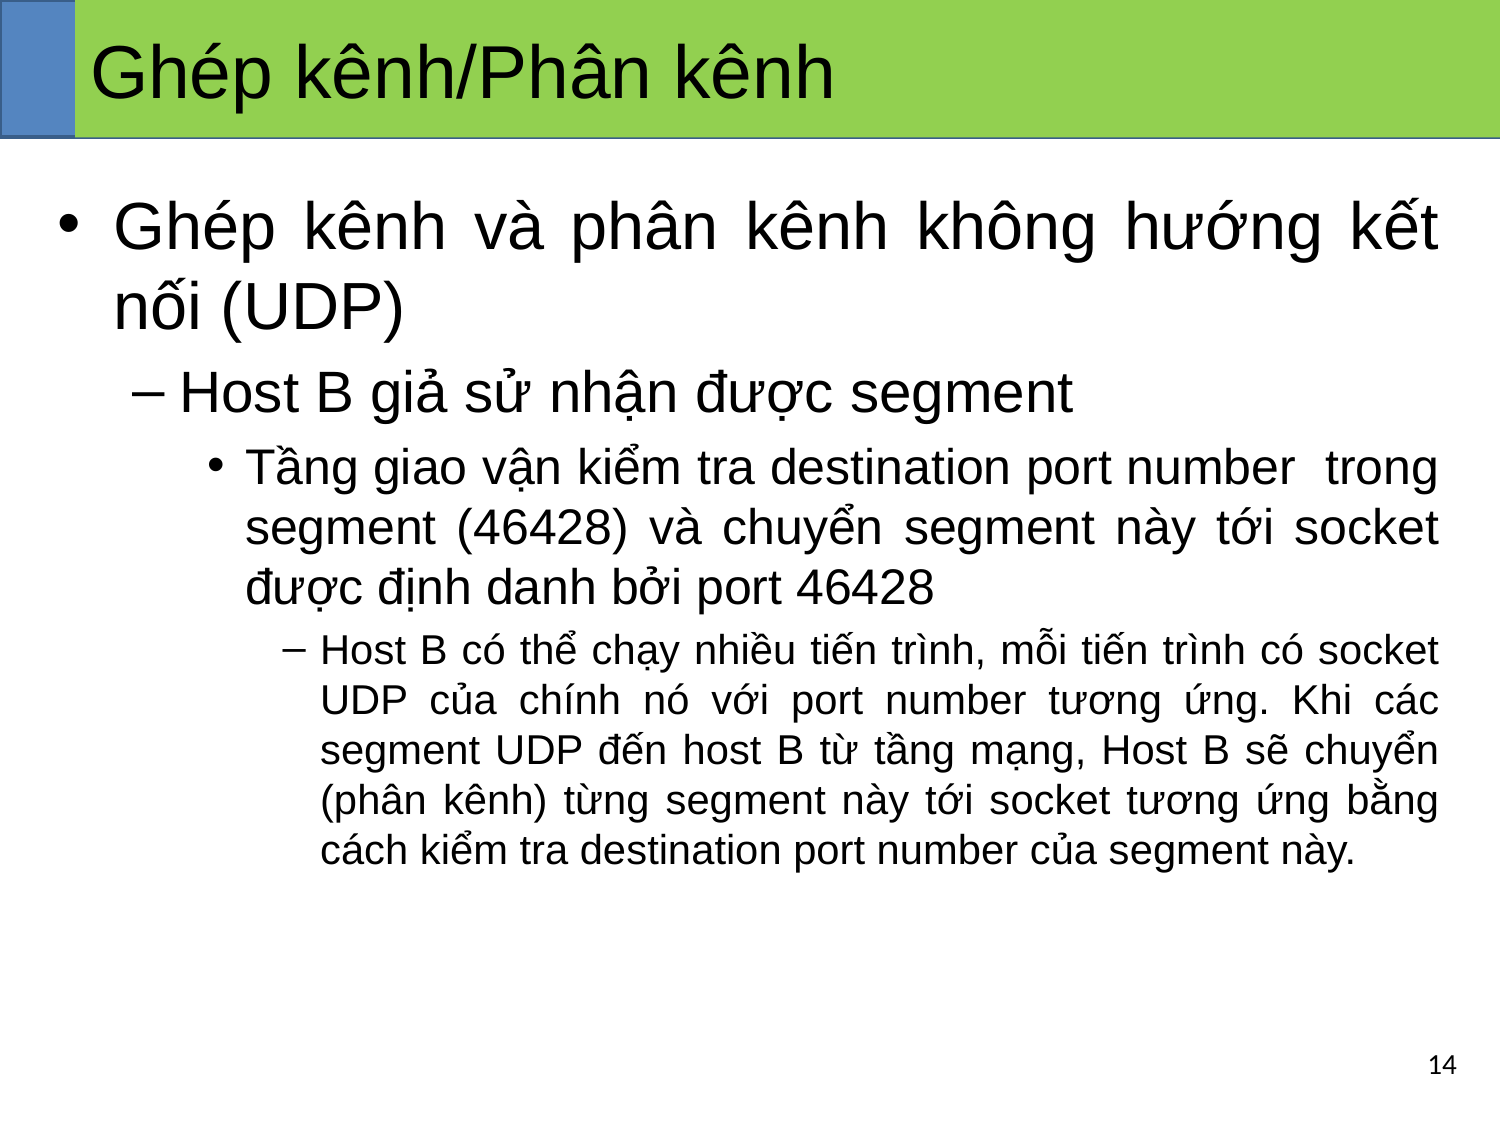

# Ghép kênh/Phân kênh
Ghép kênh và phân kênh không hướng kết nối (UDP)
Host B giả sử nhận được segment
Tầng giao vận kiểm tra destination port number  trong segment (46428) và chuyển segment này tới socket được định danh bởi port 46428
Host B có thể chạy nhiều tiến trình, mỗi tiến trình có socket UDP của chính nó với port number tương ứng. Khi các segment UDP đến host B từ tầng mạng, Host B sẽ chuyển (phân kênh) từng segment này tới socket tương ứng bằng cách kiểm tra destination port number của segment này.

14